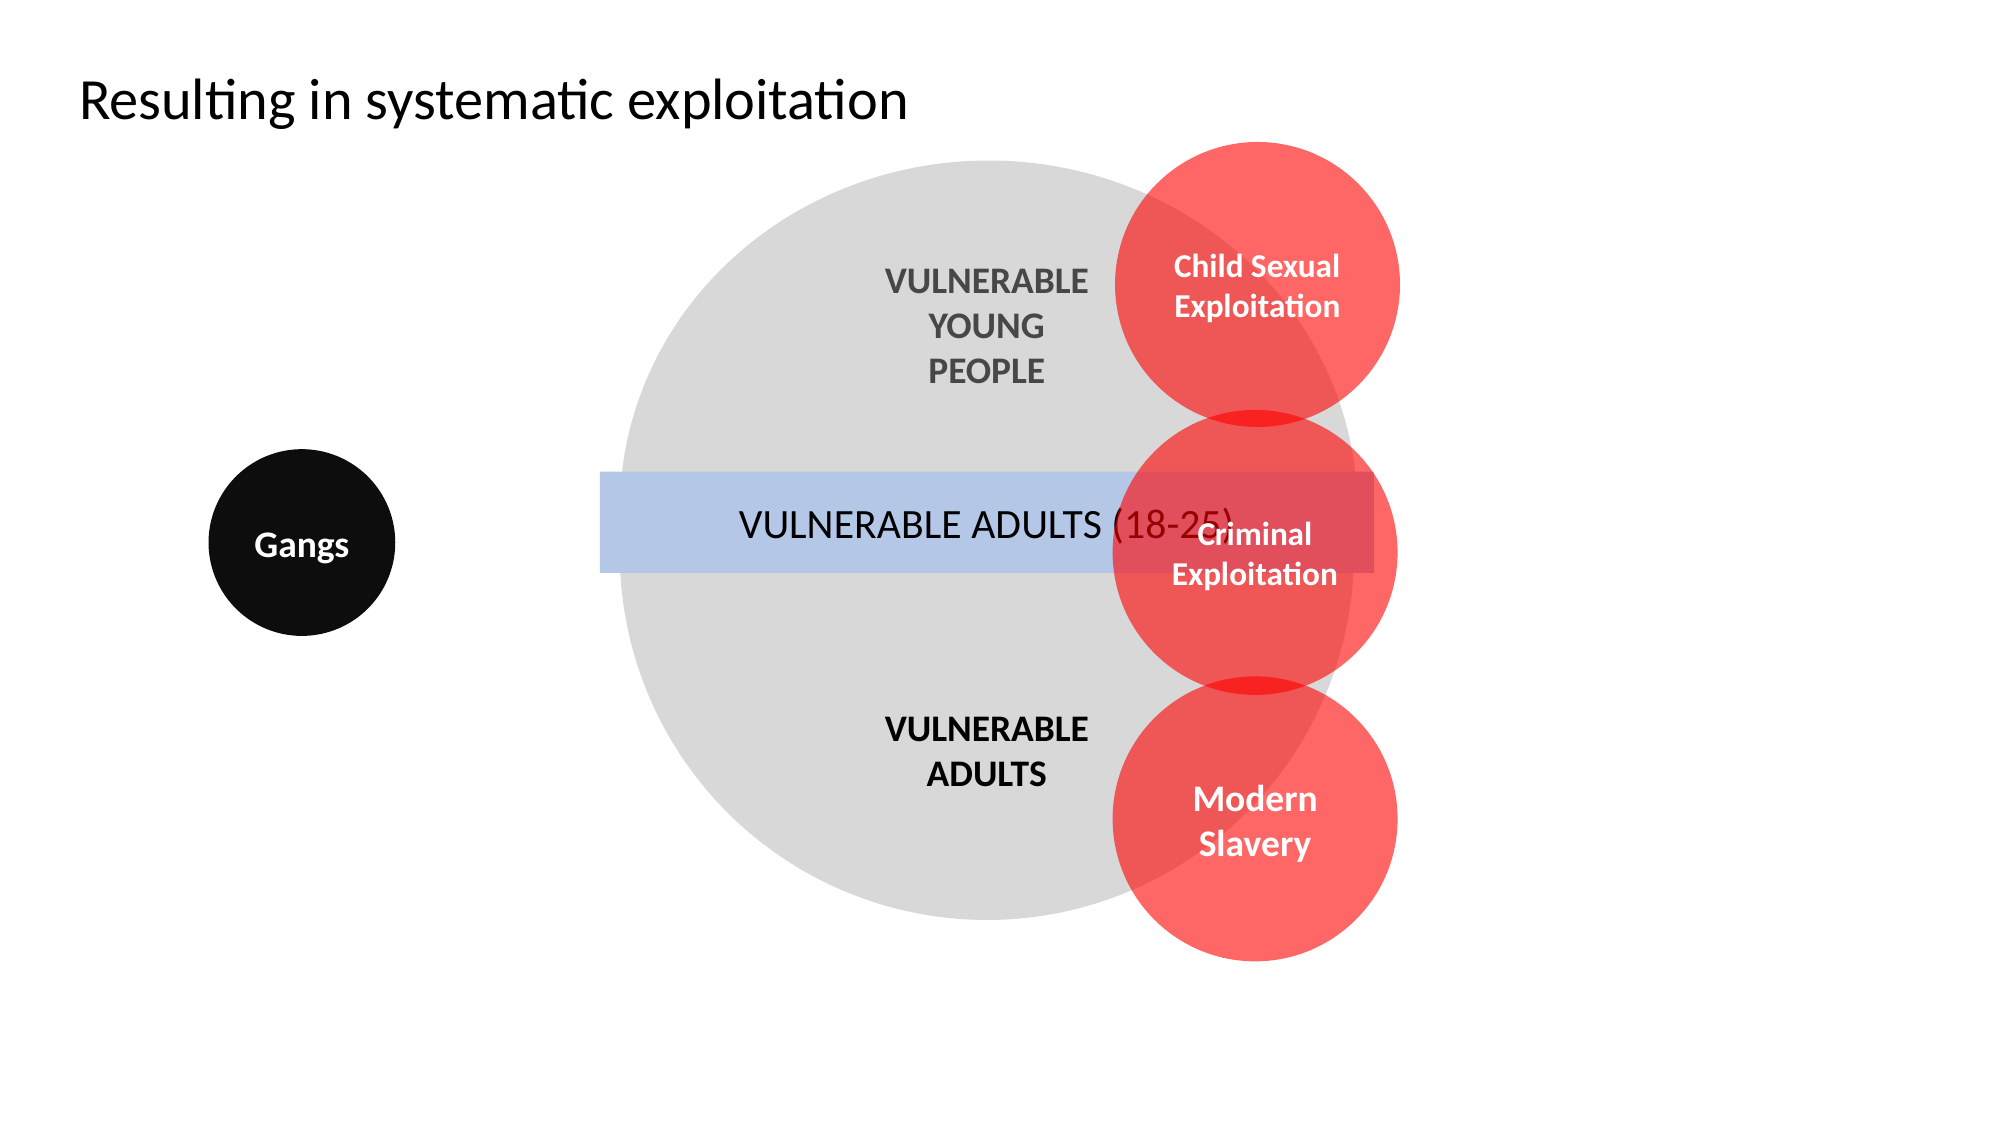

Resulting in systematic exploitation

Child Sexual
Exploitation

VULNERABLE YOUNG PEOPLE
Criminal Exploitation

VULNERABLE ADULTS (18-25)
Gangs
Modern Slavery
VULNERABLE ADULTS